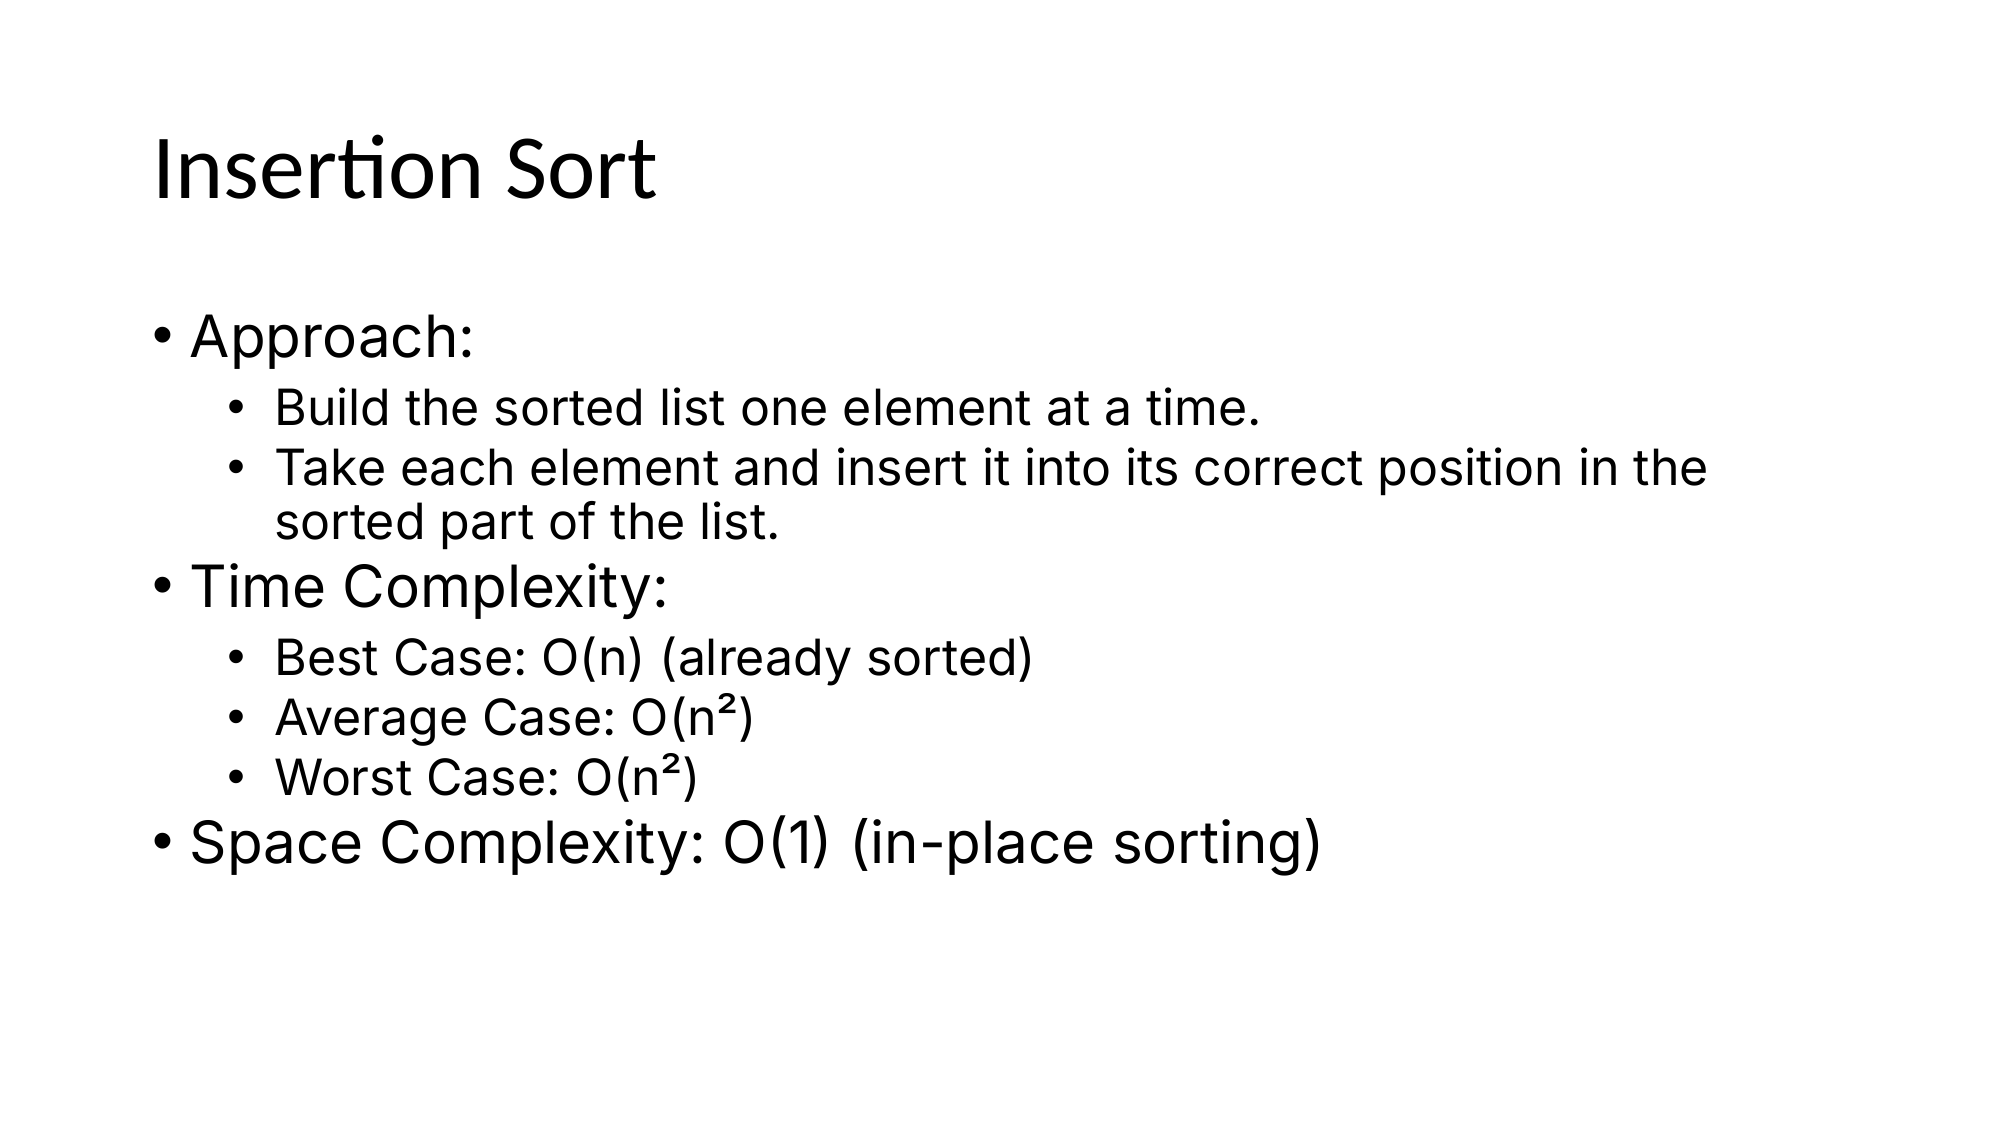

# Insertion Sort
Approach:
Build the sorted list one element at a time.
Take each element and insert it into its correct position in the sorted part of the list.
Time Complexity:
Best Case: O(n) (already sorted)
Average Case: O(n²)
Worst Case: O(n²)
Space Complexity: O(1) (in-place sorting)